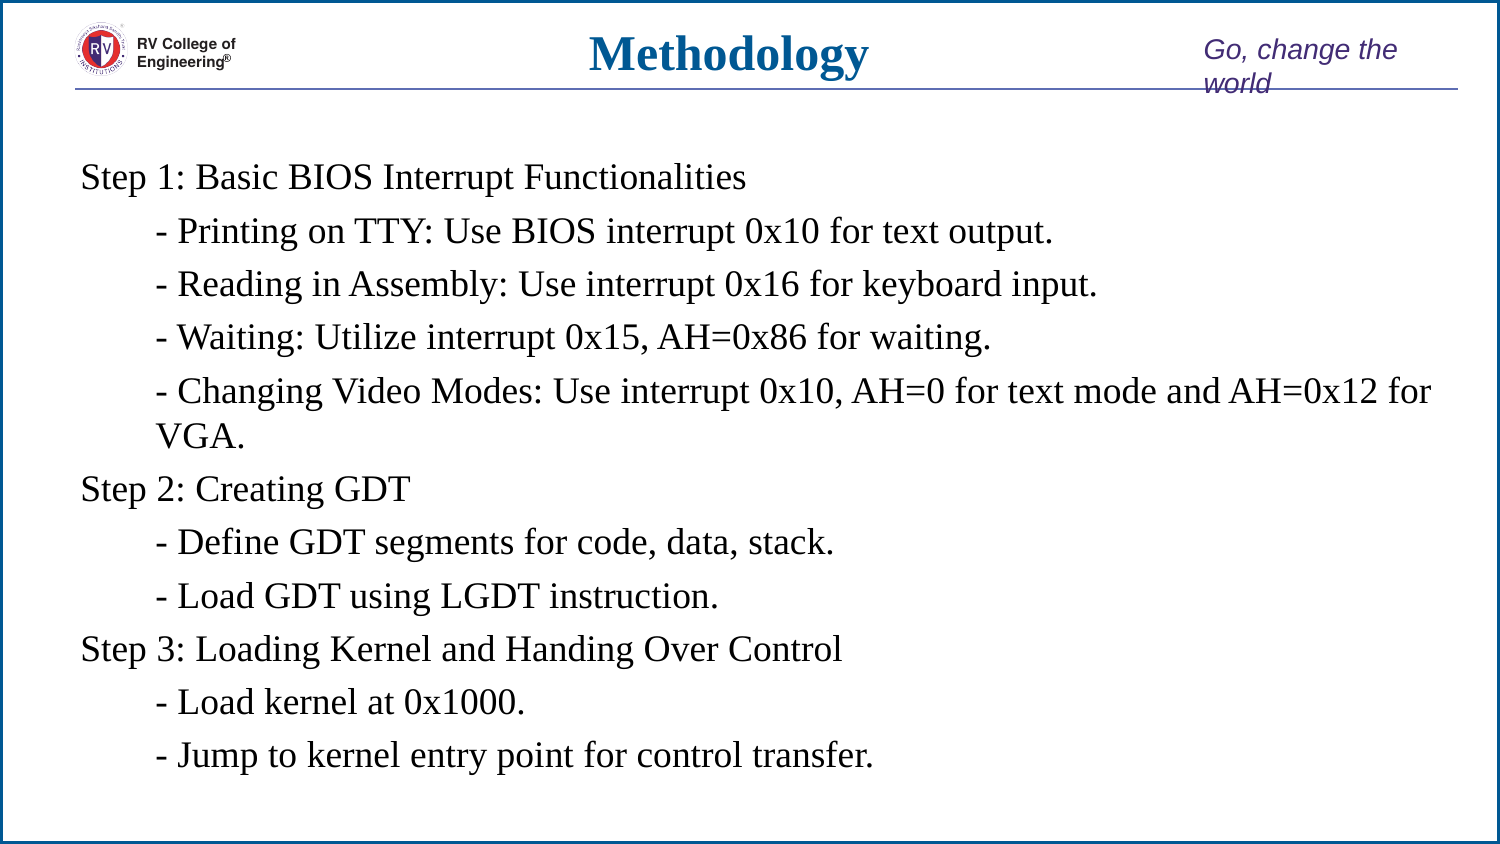

# Methodology
Step 1: Basic BIOS Interrupt Functionalities
- Printing on TTY: Use BIOS interrupt 0x10 for text output.
- Reading in Assembly: Use interrupt 0x16 for keyboard input.
- Waiting: Utilize interrupt 0x15, AH=0x86 for waiting.
- Changing Video Modes: Use interrupt 0x10, AH=0 for text mode and AH=0x12 for VGA.
Step 2: Creating GDT
- Define GDT segments for code, data, stack.
- Load GDT using LGDT instruction.
Step 3: Loading Kernel and Handing Over Control
- Load kernel at 0x1000.
- Jump to kernel entry point for control transfer.